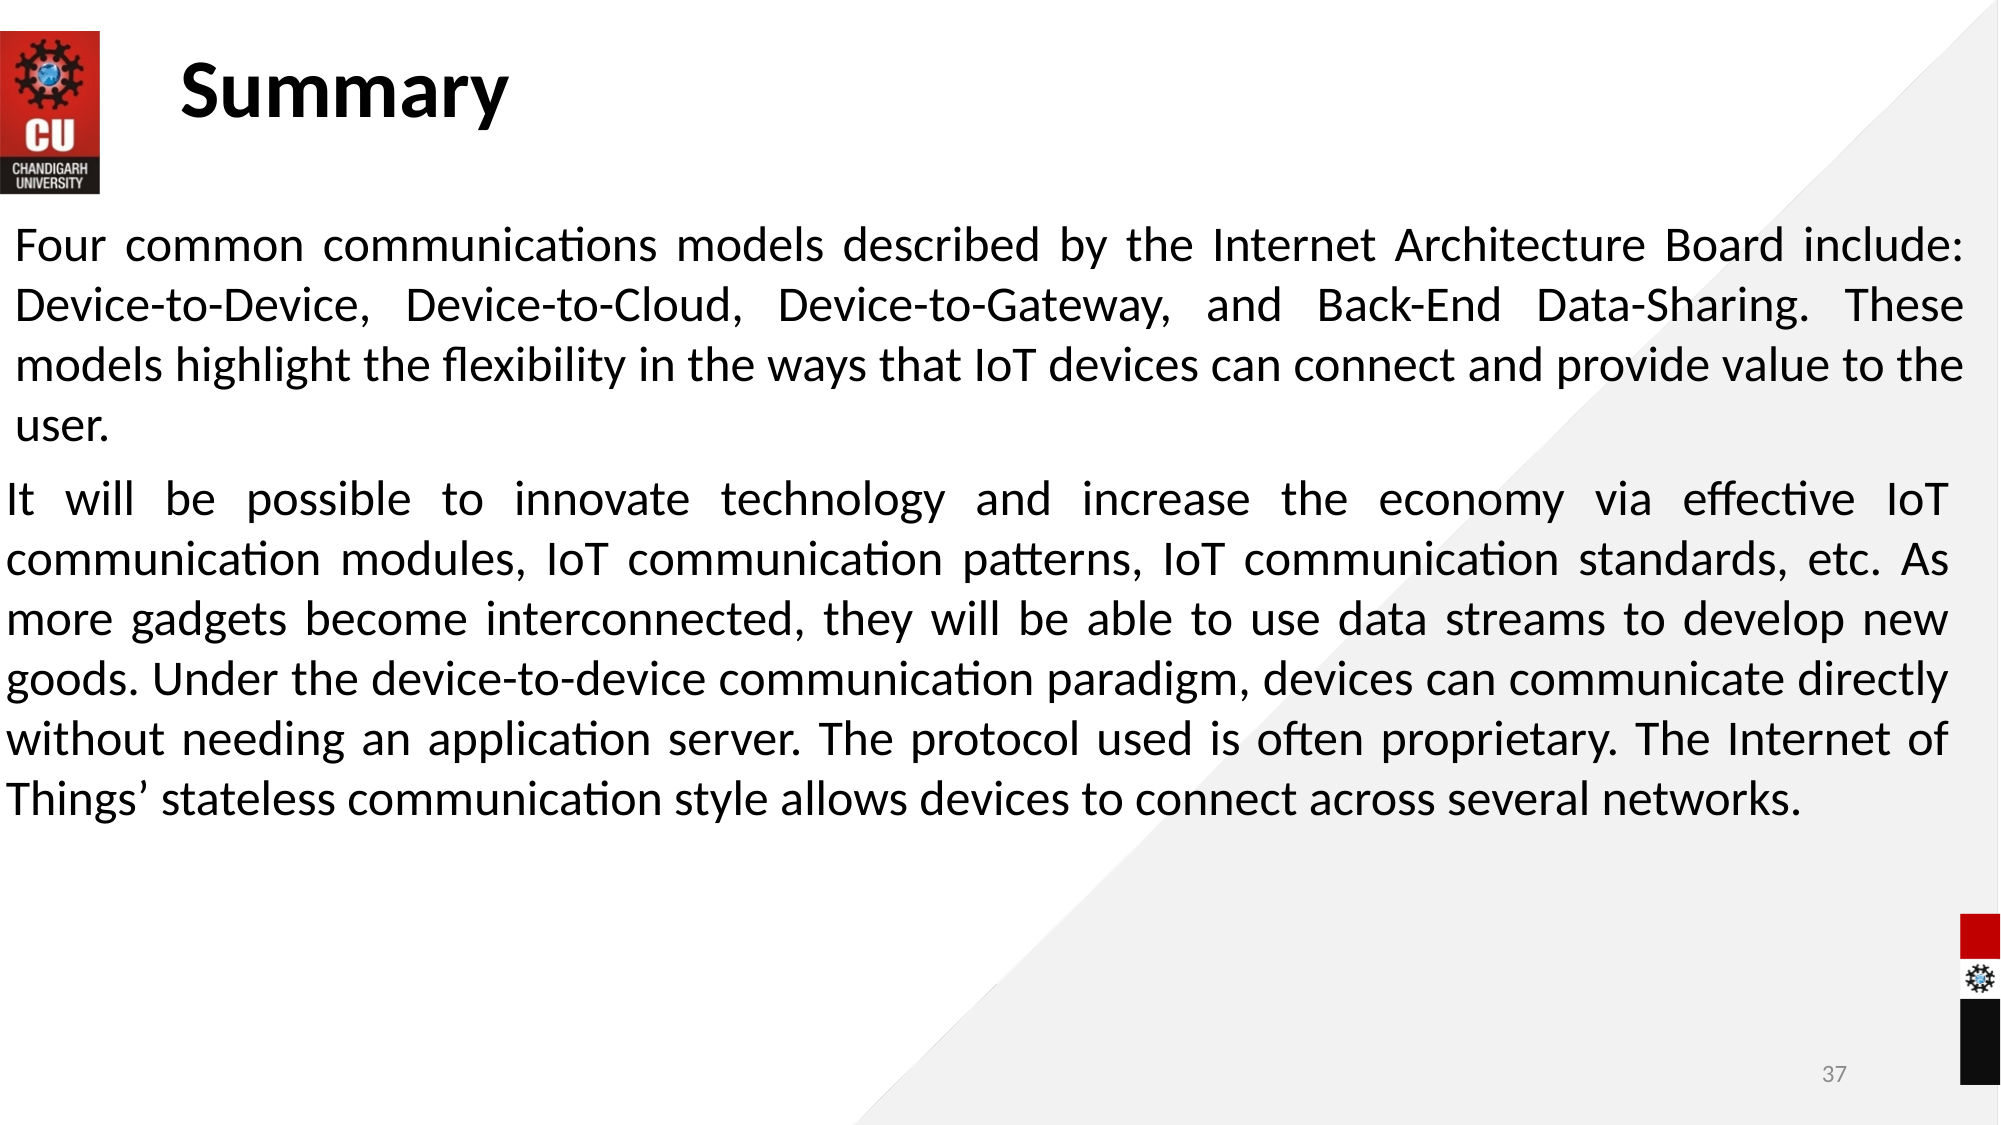

Summary
Four common communications models described by the Internet Architecture Board include: Device-to-Device, Device-to-Cloud, Device-to-Gateway, and Back-End Data-Sharing. These models highlight the flexibility in the ways that IoT devices can connect and provide value to the user.
It will be possible to innovate technology and increase the economy via effective IoT communication modules, IoT communication patterns, IoT communication standards, etc. As more gadgets become interconnected, they will be able to use data streams to develop new goods. Under the device-to-device communication paradigm, devices can communicate directly without needing an application server. The protocol used is often proprietary. The Internet of Things’ stateless communication style allows devices to connect across several networks.
37